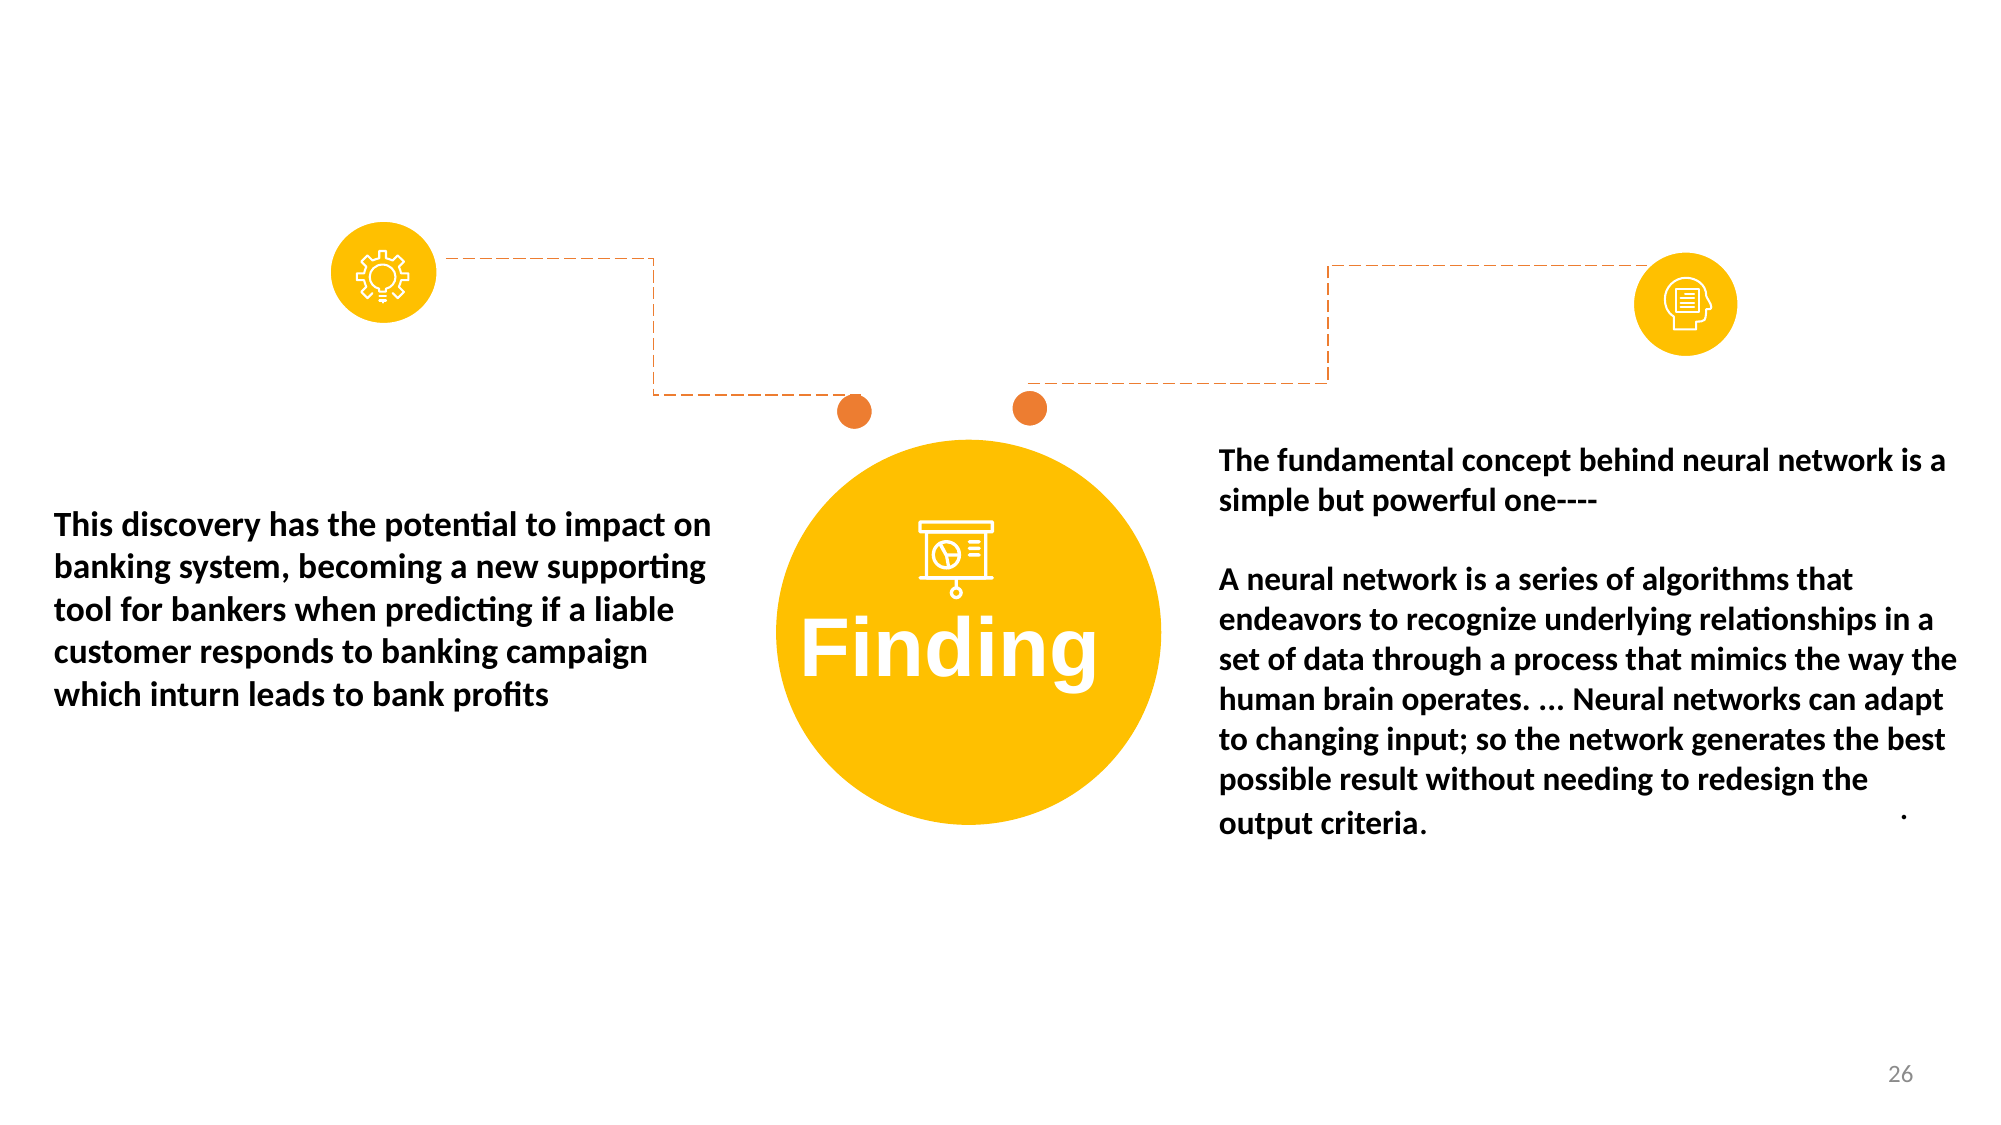

The fundamental concept behind neural network is a simple but powerful one----
A neural network is a series of algorithms that endeavors to recognize underlying relationships in a set of data through a process that mimics the way the human brain operates. ... Neural networks can adapt to changing input; so the network generates the best possible result without needing to redesign the output criteria.

This discovery has the potential to impact on banking system, becoming a new supporting tool for bankers when predicting if a liable customer responds to banking campaign which inturn leads to bank profits

Finding
.

26